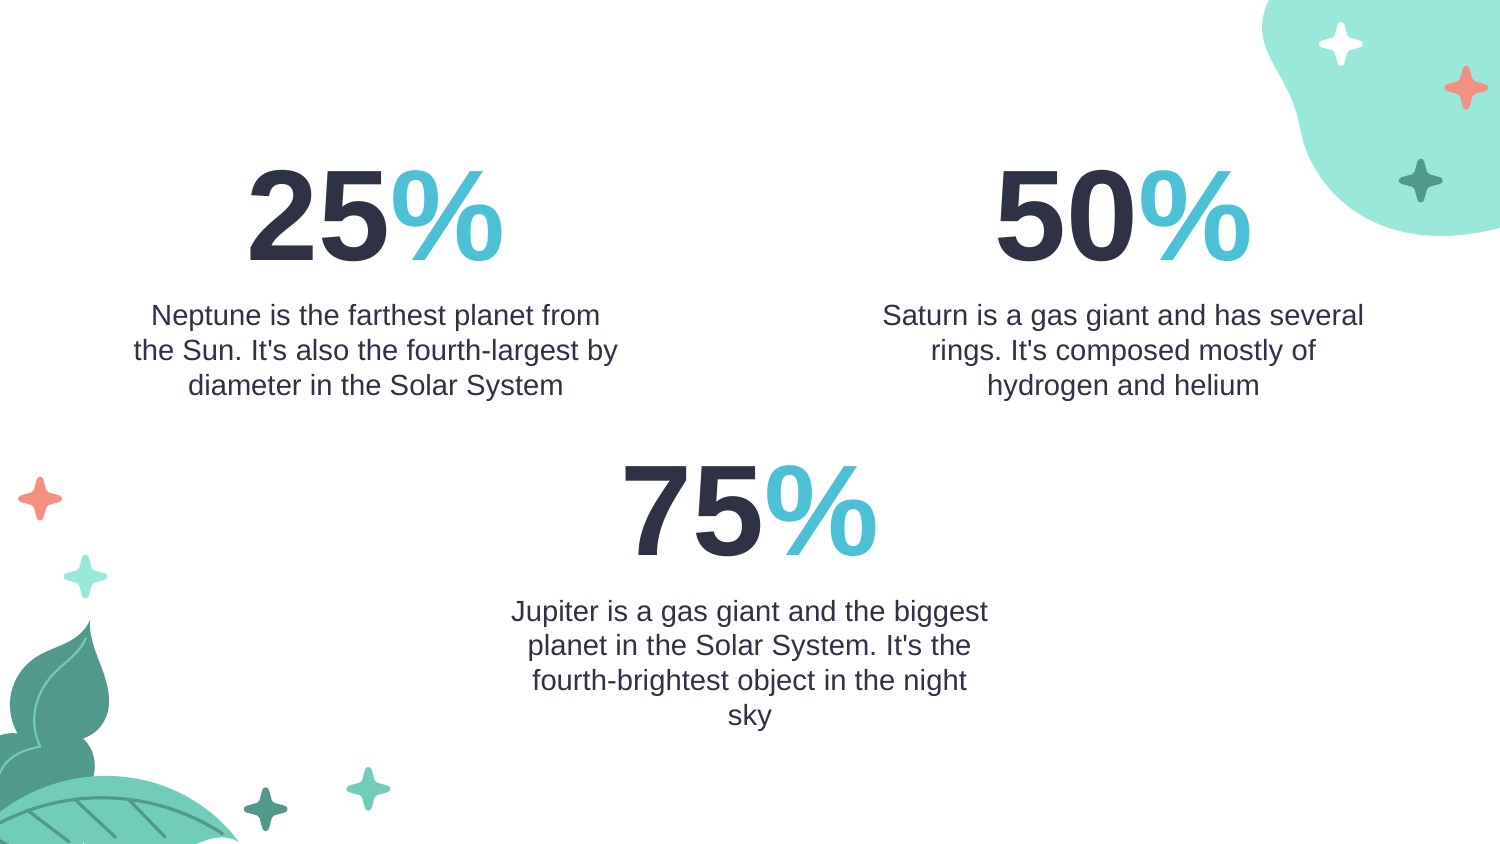

50%
# 25%
Saturn is a gas giant and has several rings. It's composed mostly of hydrogen and helium
Neptune is the farthest planet from the Sun. It's also the fourth-largest by diameter in the Solar System
75%
Jupiter is a gas giant and the biggest planet in the Solar System. It's the fourth-brightest object in the night sky